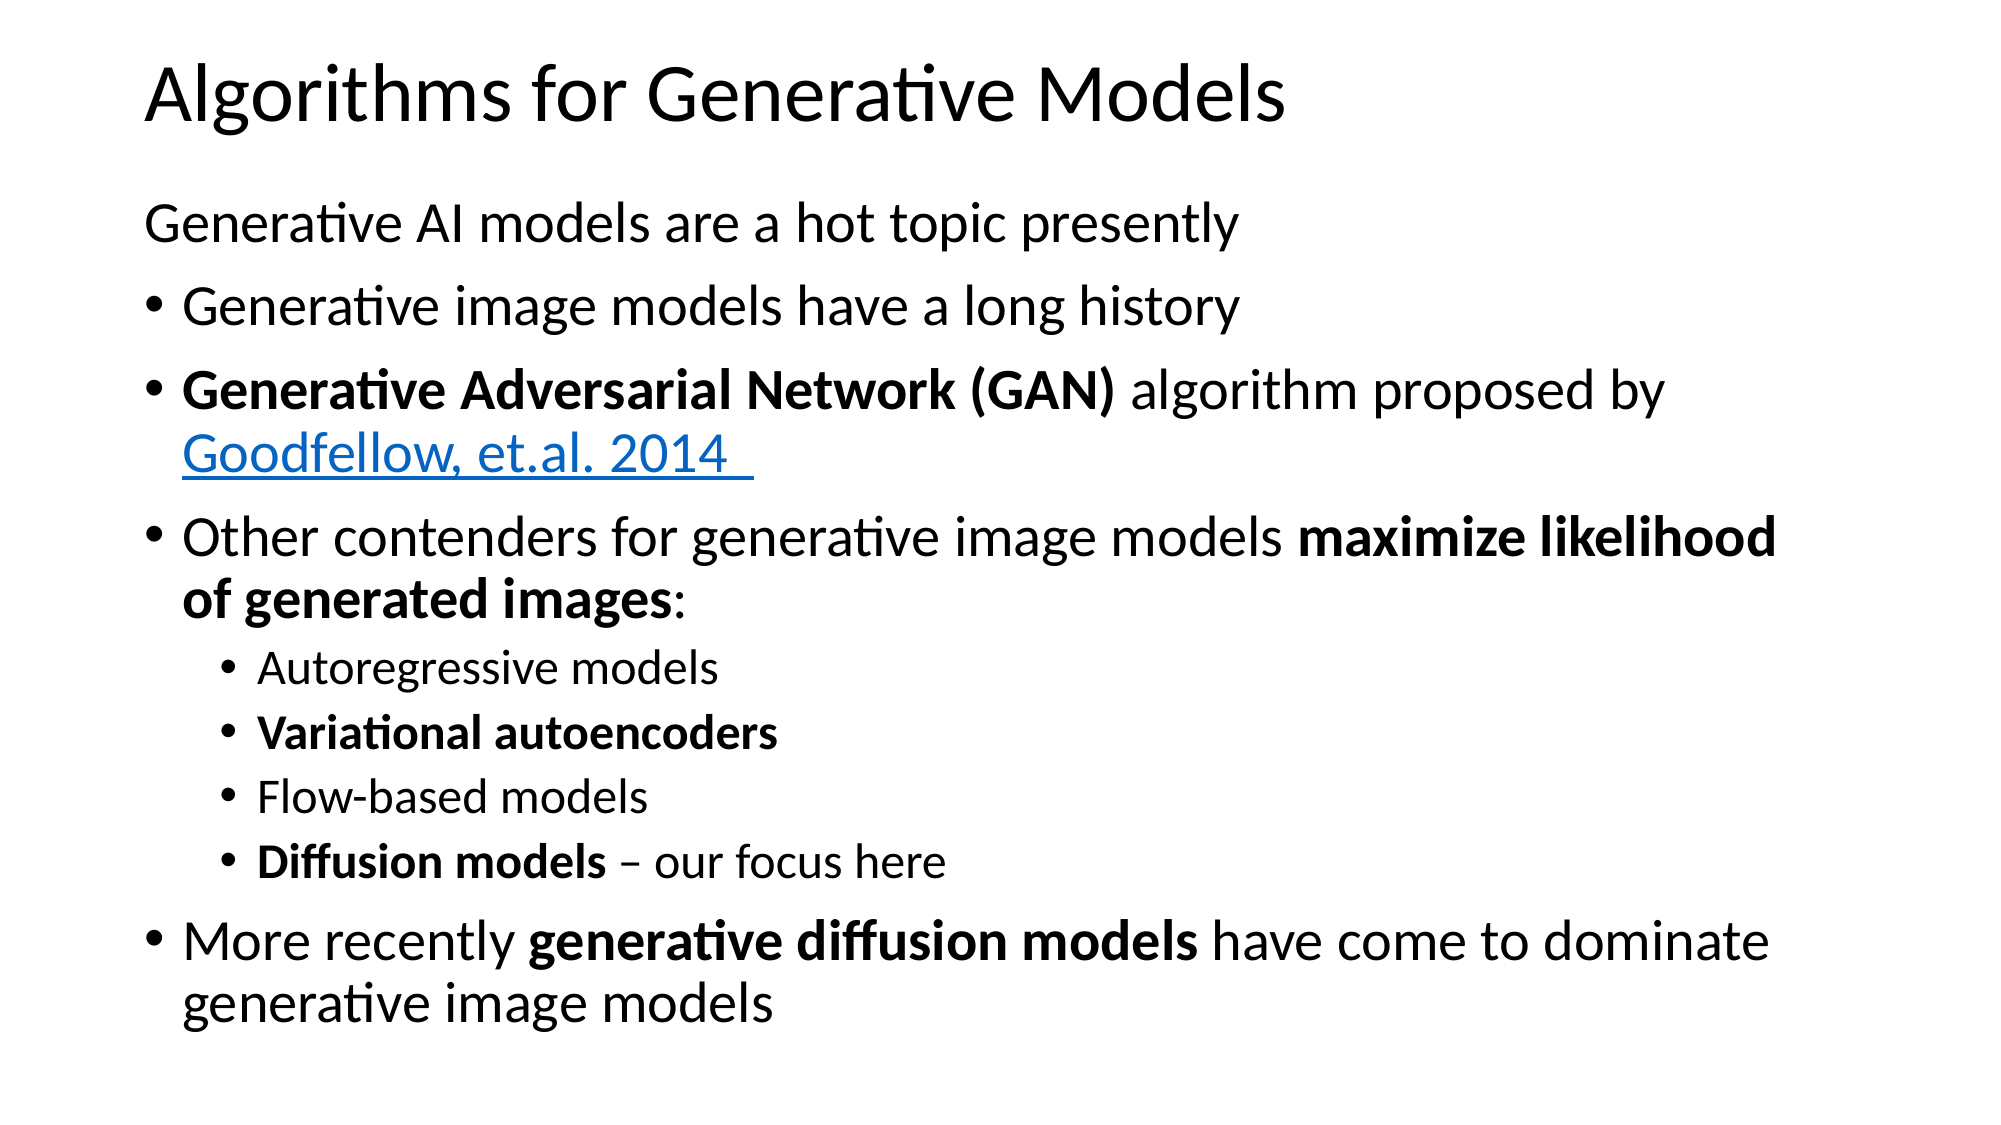

# Algorithms for Generative Models
Generative AI models are a hot topic presently
Generative image models have a long history
Generative Adversarial Network (GAN) algorithm proposed by Goodfellow, et.al. 2014
Other contenders for generative image models maximize likelihood of generated images:
Autoregressive models
Variational autoencoders
Flow-based models
Diffusion models – our focus here
More recently generative diffusion models have come to dominate generative image models